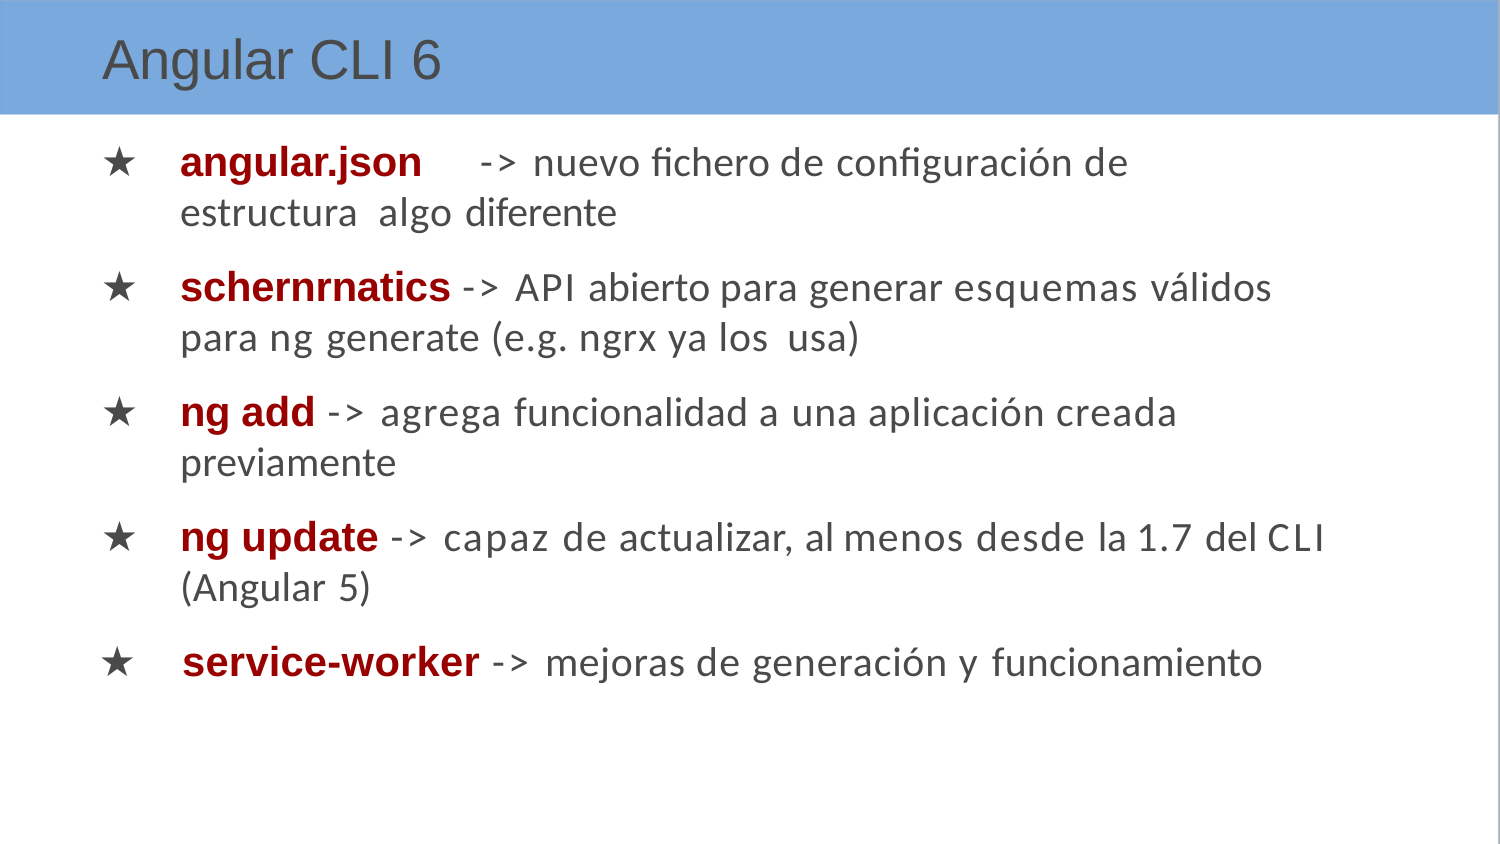

# Angular CLI 6
★	angular.json	-> nuevo fichero de configuración de estructura  algo diferente
★	schernrnatics -> API abierto para generar esquemas válidos  para ng generate (e.g. ngrx ya los usa)
★	ng add -> agrega funcionalidad a una aplicación creada  previamente
★	ng update -> capaz de actualizar, al menos desde la 1.7 del CLI  (Angular 5)
★	service-worker -> mejoras de generación y funcionamiento